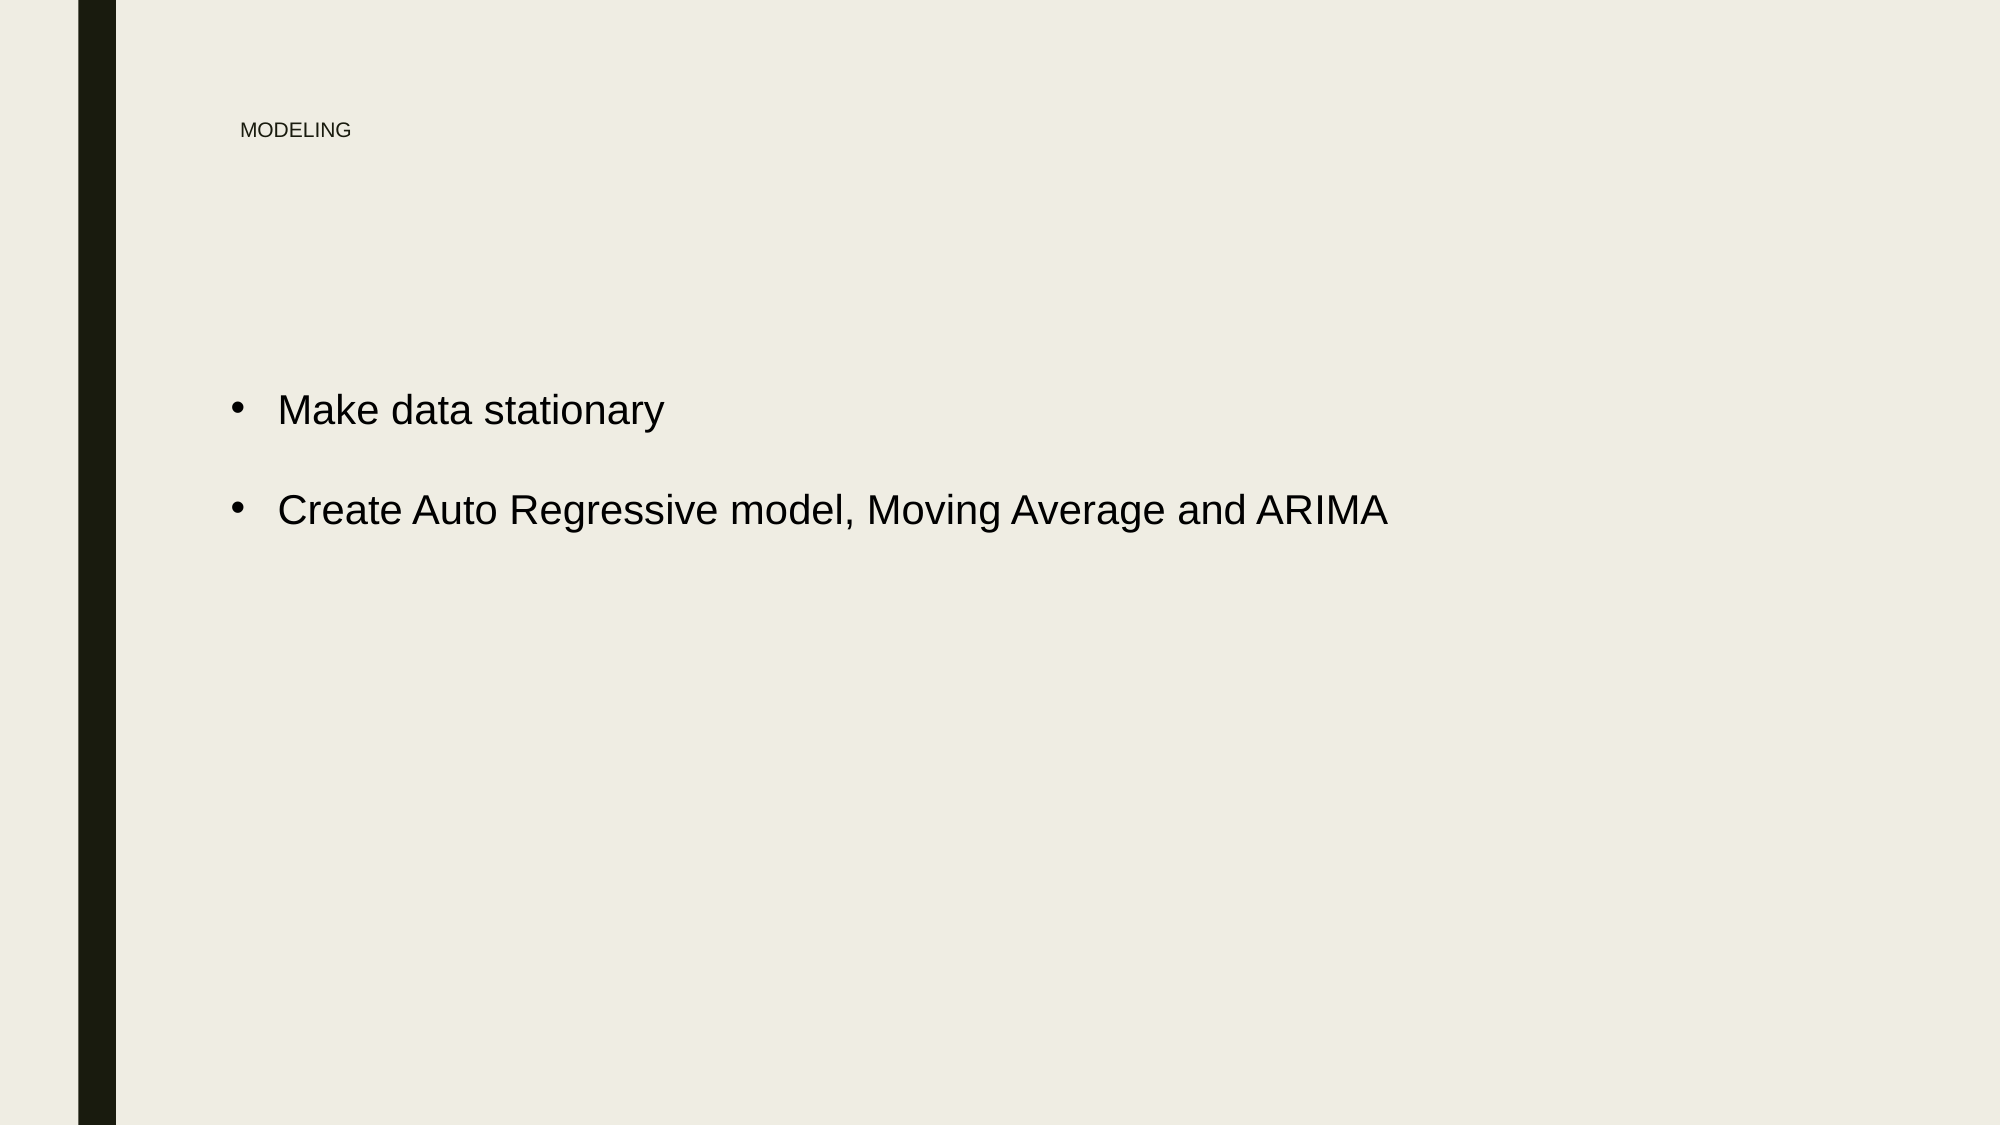

# MODELING
Make data stationary

Create Auto Regressive model, Moving Average and ARIMA